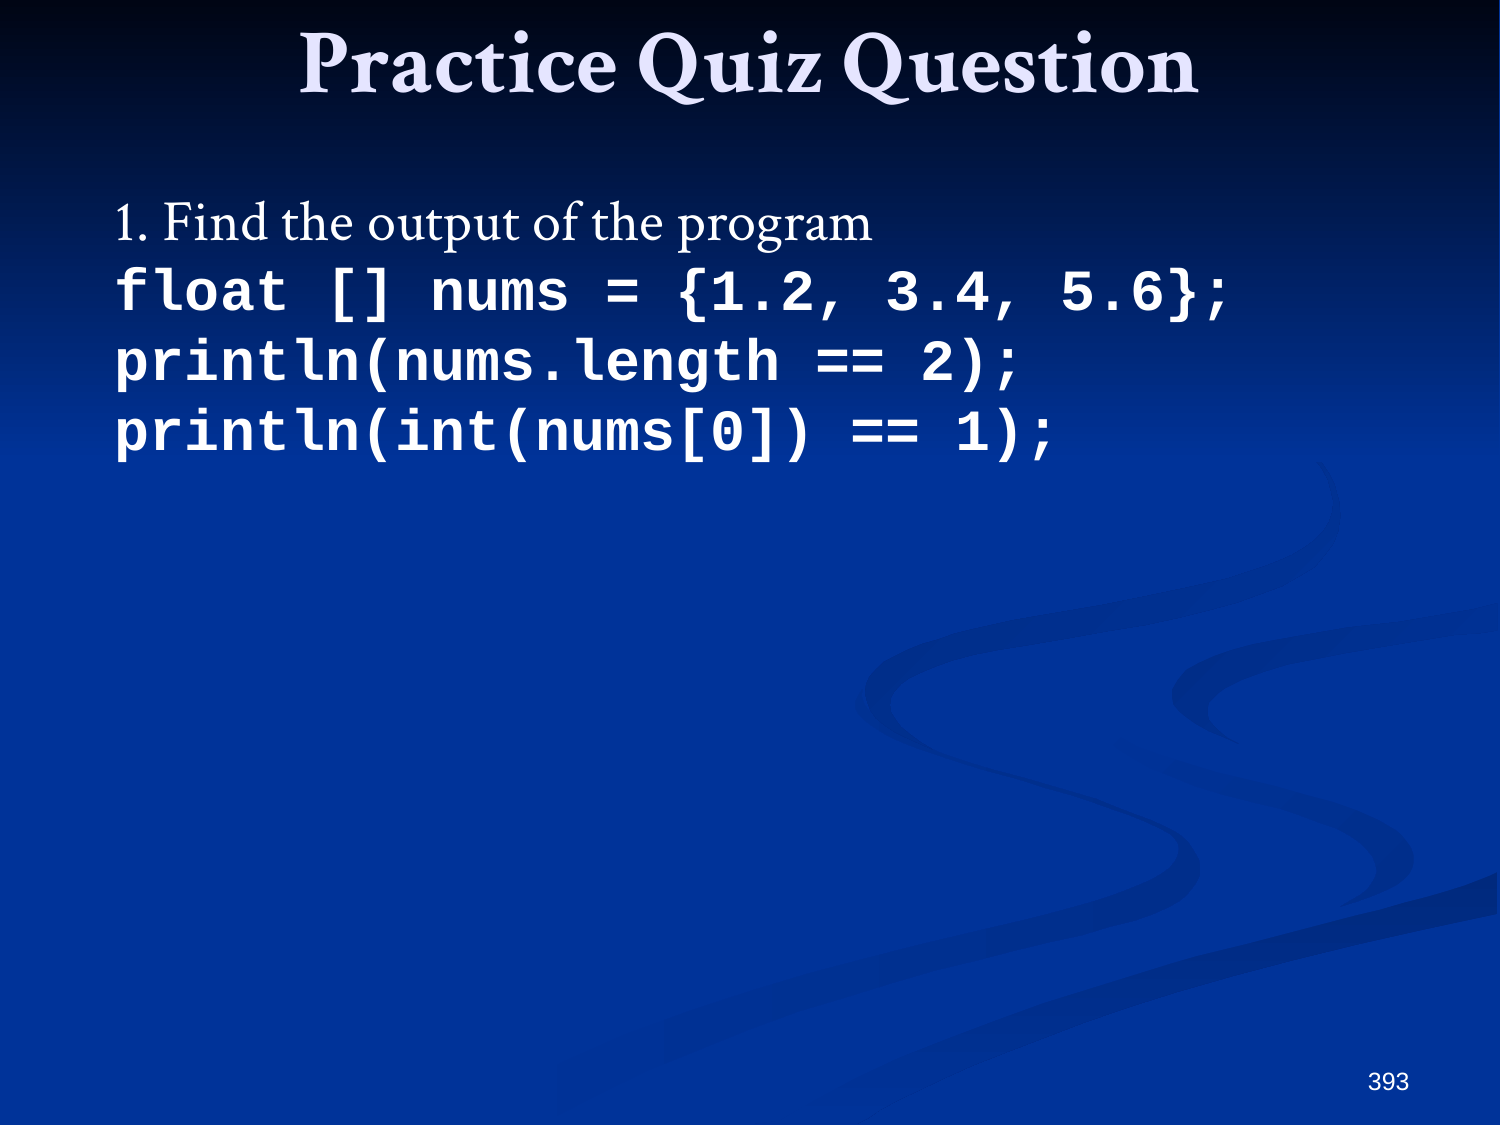

# Practice Quiz Question
1. Find the output of the program
float [] nums = {1.2, 3.4, 5.6};
println(nums.length == 2);
println(int(nums[0]) == 1);

393